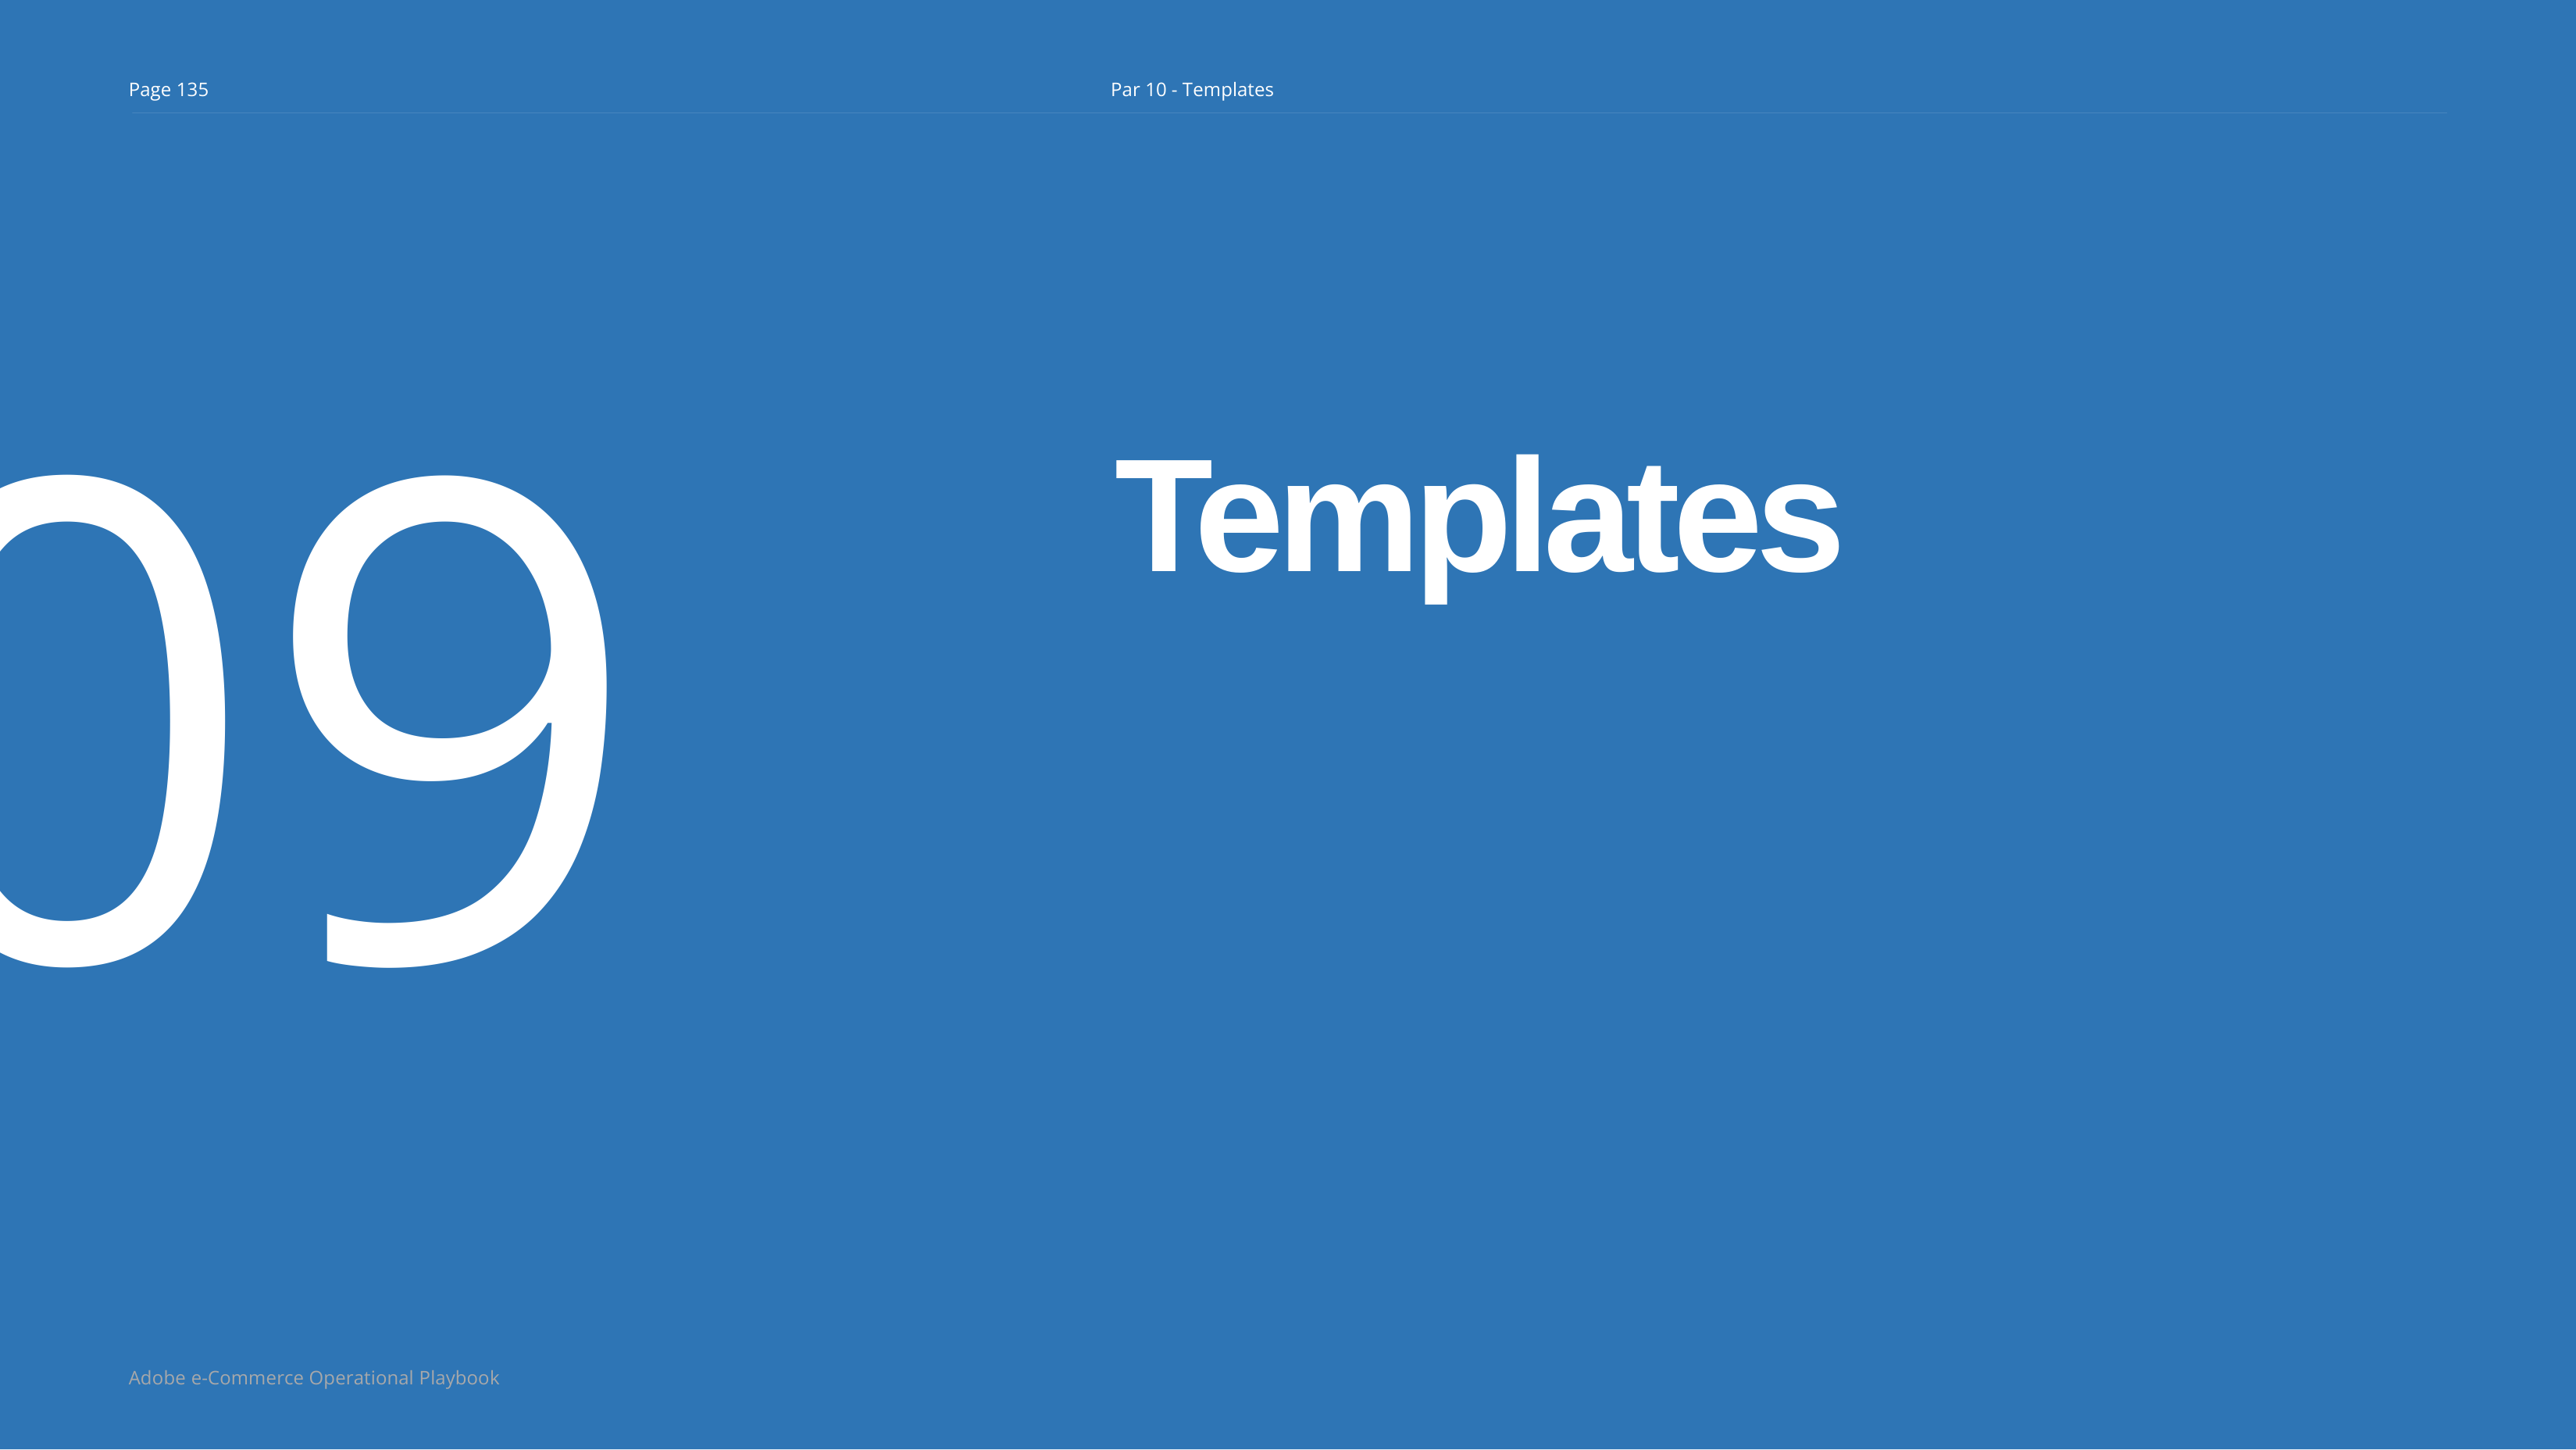

Page 135
Par 10 - Templates

09.
Templates
Adobe e-Commerce Operational Playbook